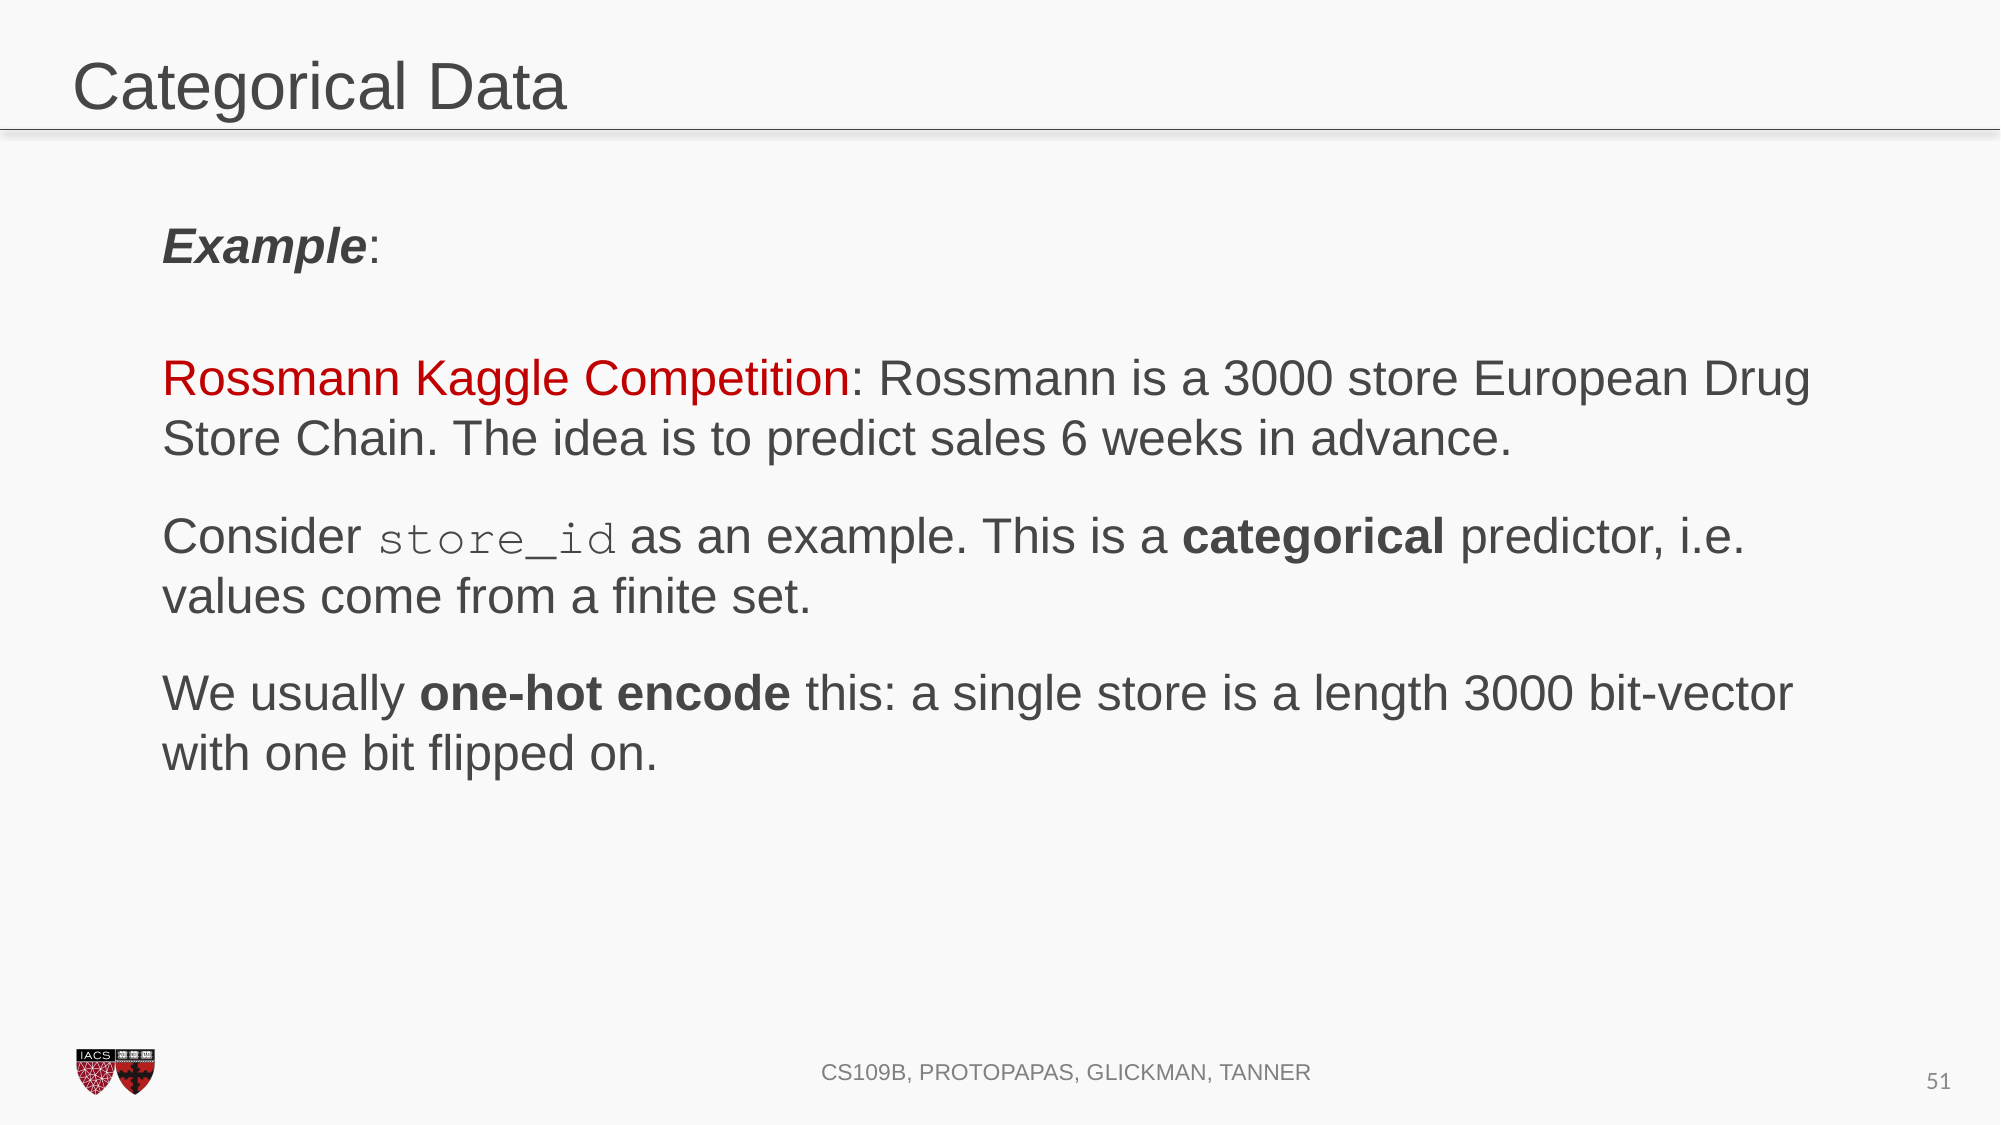

# Categorical Data
Example:
Rossmann Kaggle Competition: Rossmann is a 3000 store European Drug Store Chain. The idea is to predict sales 6 weeks in advance.
Consider store_id as an example. This is a categorical predictor, i.e. values come from a finite set.
We usually one-hot encode this: a single store is a length 3000 bit-vector with one bit flipped on.
51